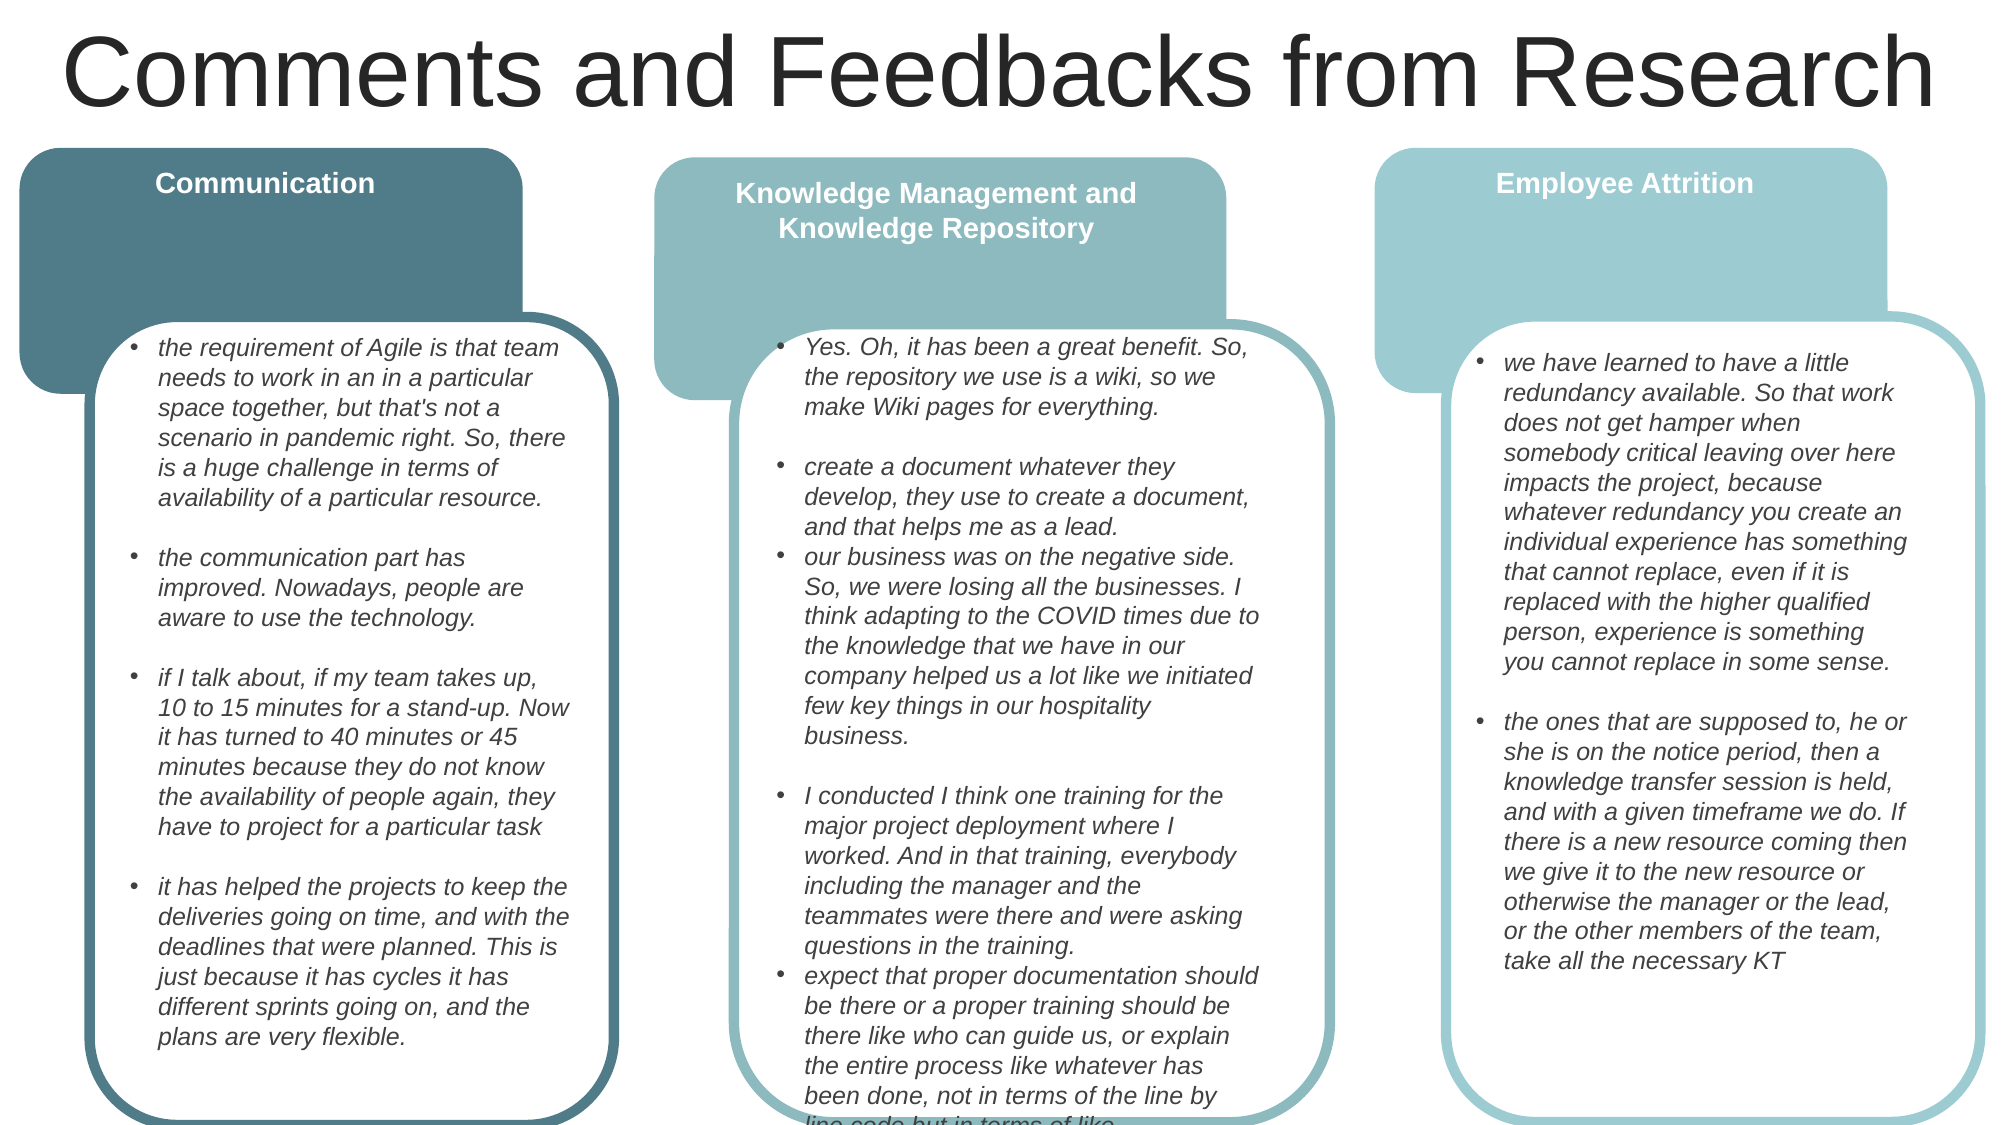

Comments and Feedbacks from Research

Employee Attrition

we have learned to have a little redundancy available. So that work does not get hamper when somebody critical leaving over here impacts the project, because whatever redundancy you create an individual experience has something that cannot replace, even if it is replaced with the higher qualified person, experience is something you cannot replace in some sense.

the ones that are supposed to, he or she is on the notice period, then a knowledge transfer session is held, and with a given timeframe we do. If there is a new resource coming then we give it to the new resource or otherwise the manager or the lead, or the other members of the team, take all the necessary KT

Communication
the requirement of Agile is that team needs to work in an in a particular space together, but that's not a scenario in pandemic right. So, there is a huge challenge in terms of availability of a particular resource.

the communication part has improved. Nowadays, people are aware to use the technology.

if I talk about, if my team takes up, 10 to 15 minutes for a stand-up. Now it has turned to 40 minutes or 45 minutes because they do not know the availability of people again, they have to project for a particular task

it has helped the projects to keep the deliveries going on time, and with the deadlines that were planned. This is just because it has cycles it has different sprints going on, and the plans are very flexible.

Knowledge Management and Knowledge Repository
Yes. Oh, it has been a great benefit. So, the repository we use is a wiki, so we make Wiki pages for everything.

create a document whatever they develop, they use to create a document, and that helps me as a lead.
our business was on the negative side. So, we were losing all the businesses. I think adapting to the COVID times due to the knowledge that we have in our company helped us a lot like we initiated few key things in our hospitality business.

I conducted I think one training for the major project deployment where I worked. And in that training, everybody including the manager and the teammates were there and were asking questions in the training.
expect that proper documentation should be there or a proper training should be there like who can guide us, or explain the entire process like whatever has been done, not in terms of the line by line code but in terms of like, theoretically.